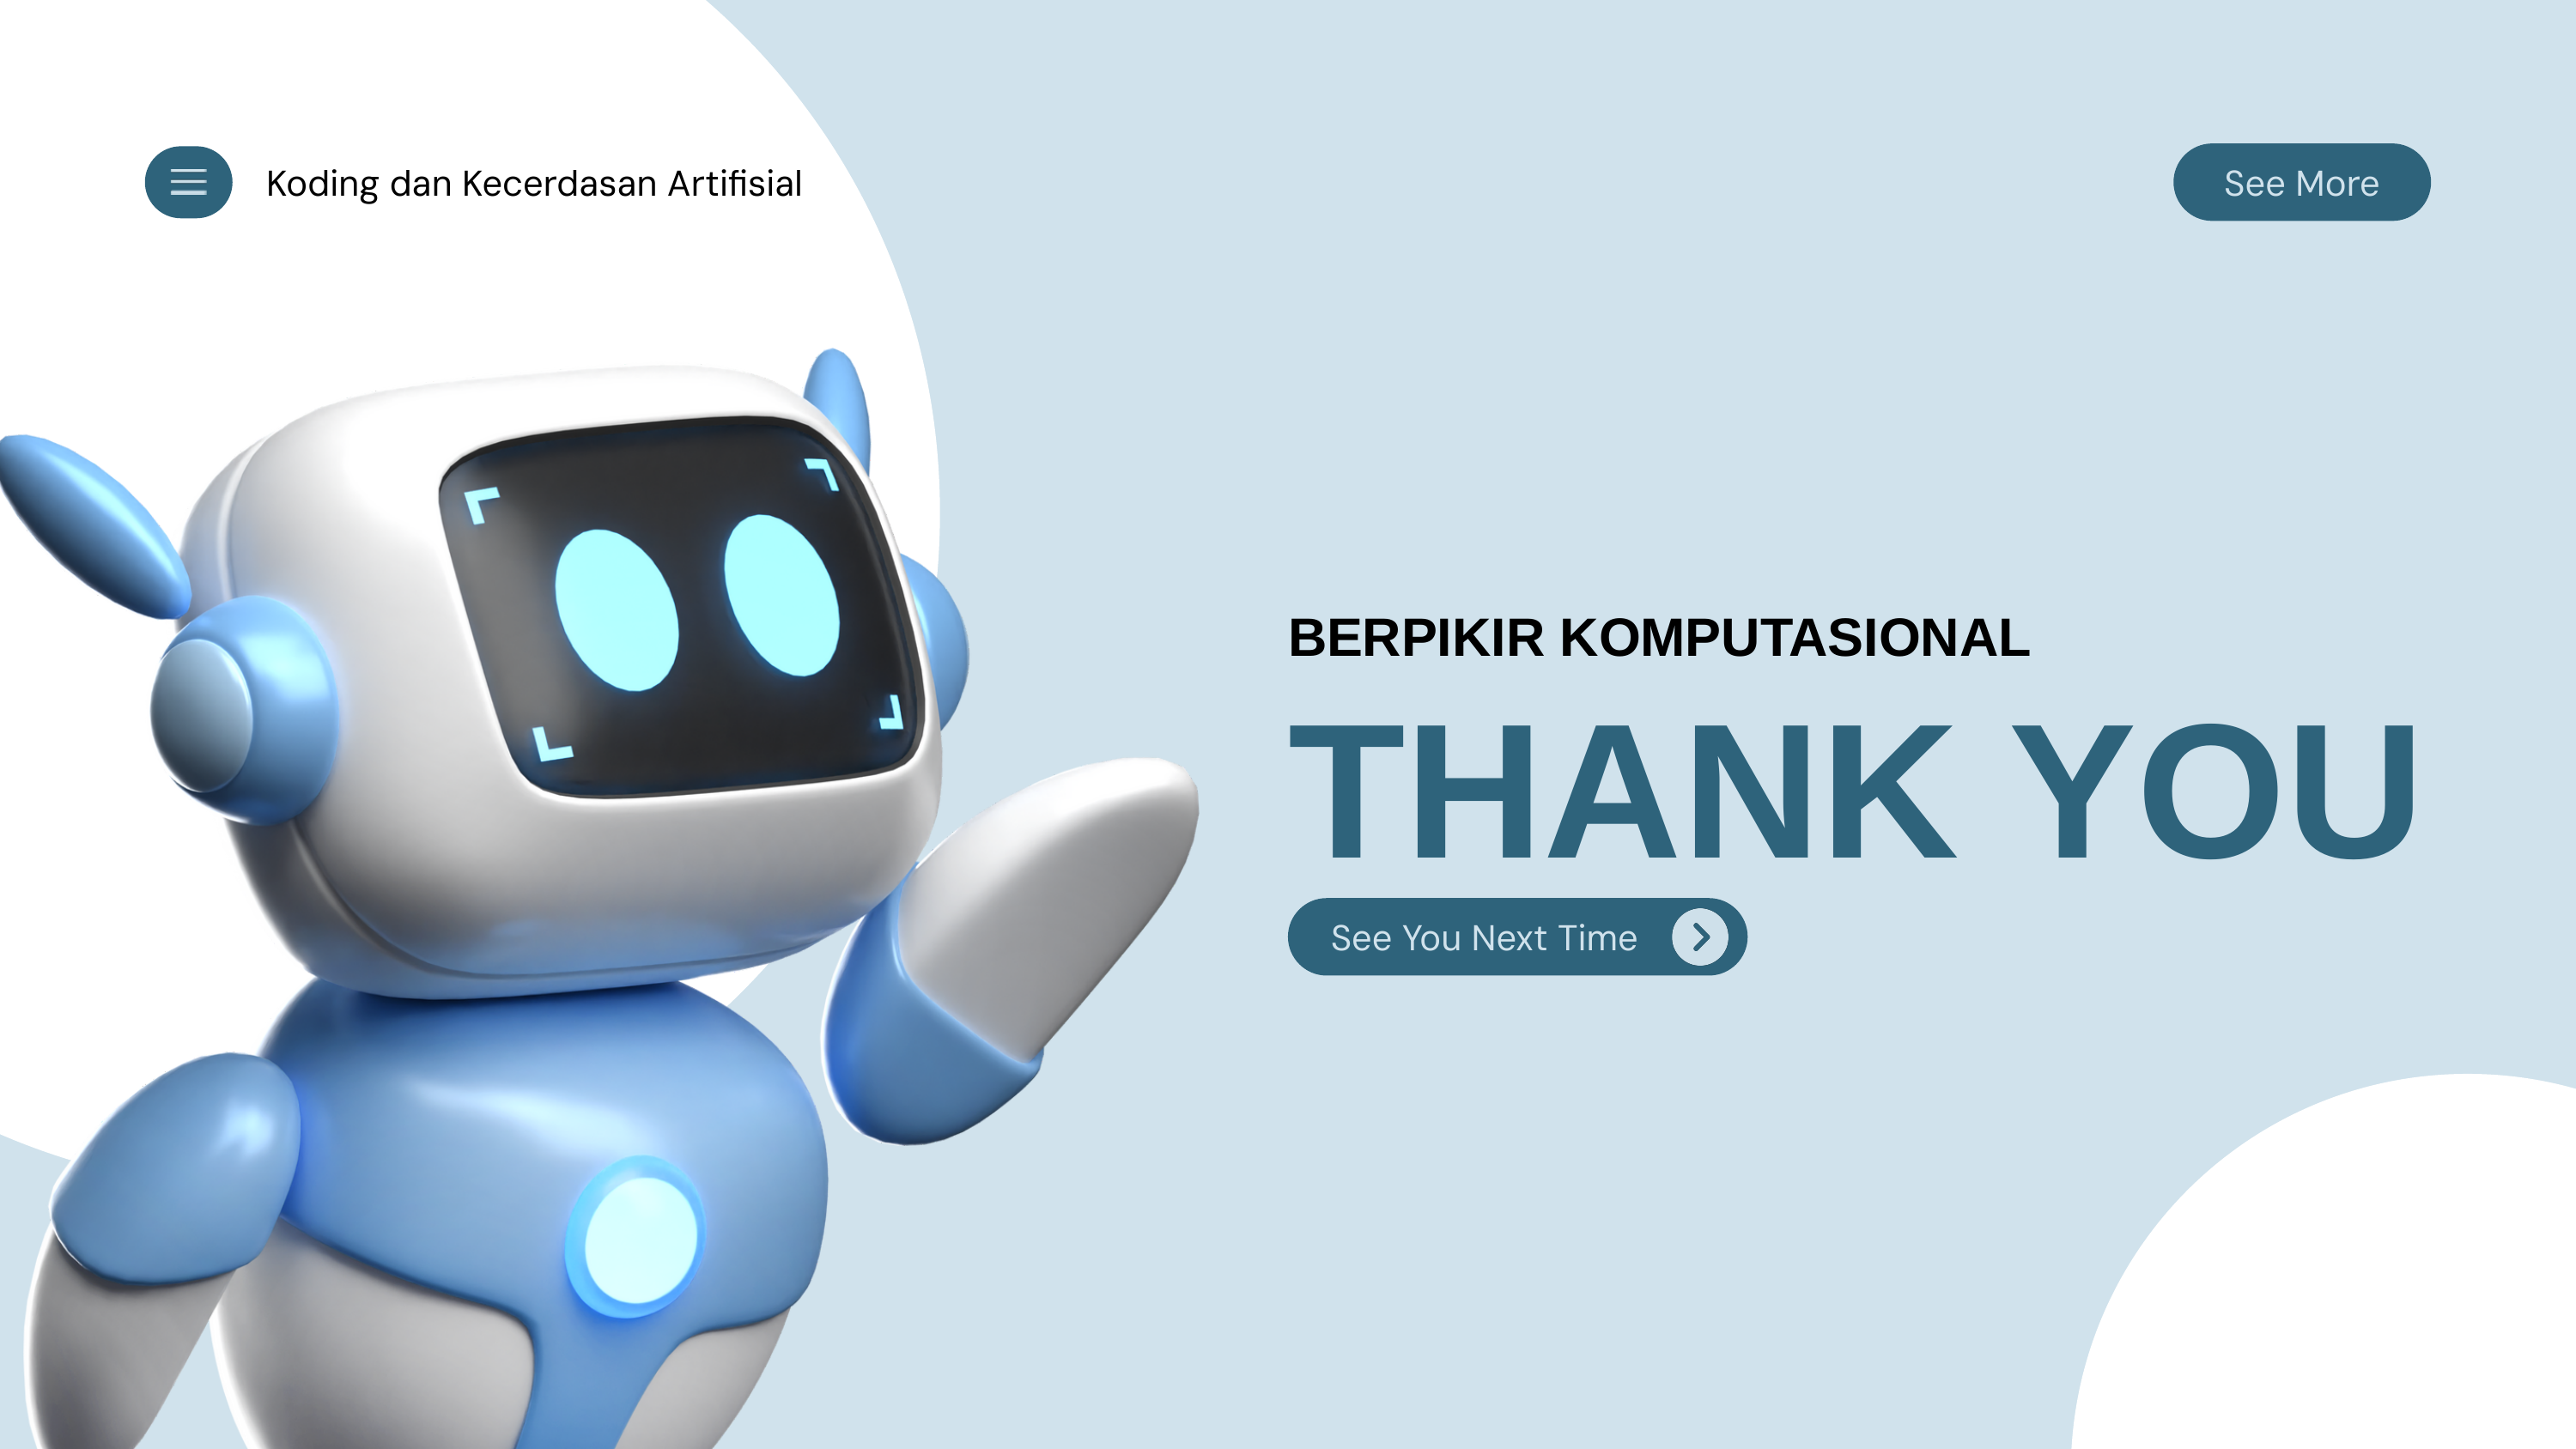

Koding dan Kecerdasan Artifisial
See More

BERPIKIR KOMPUTASIONAL
THANK YOU

See You Next Time